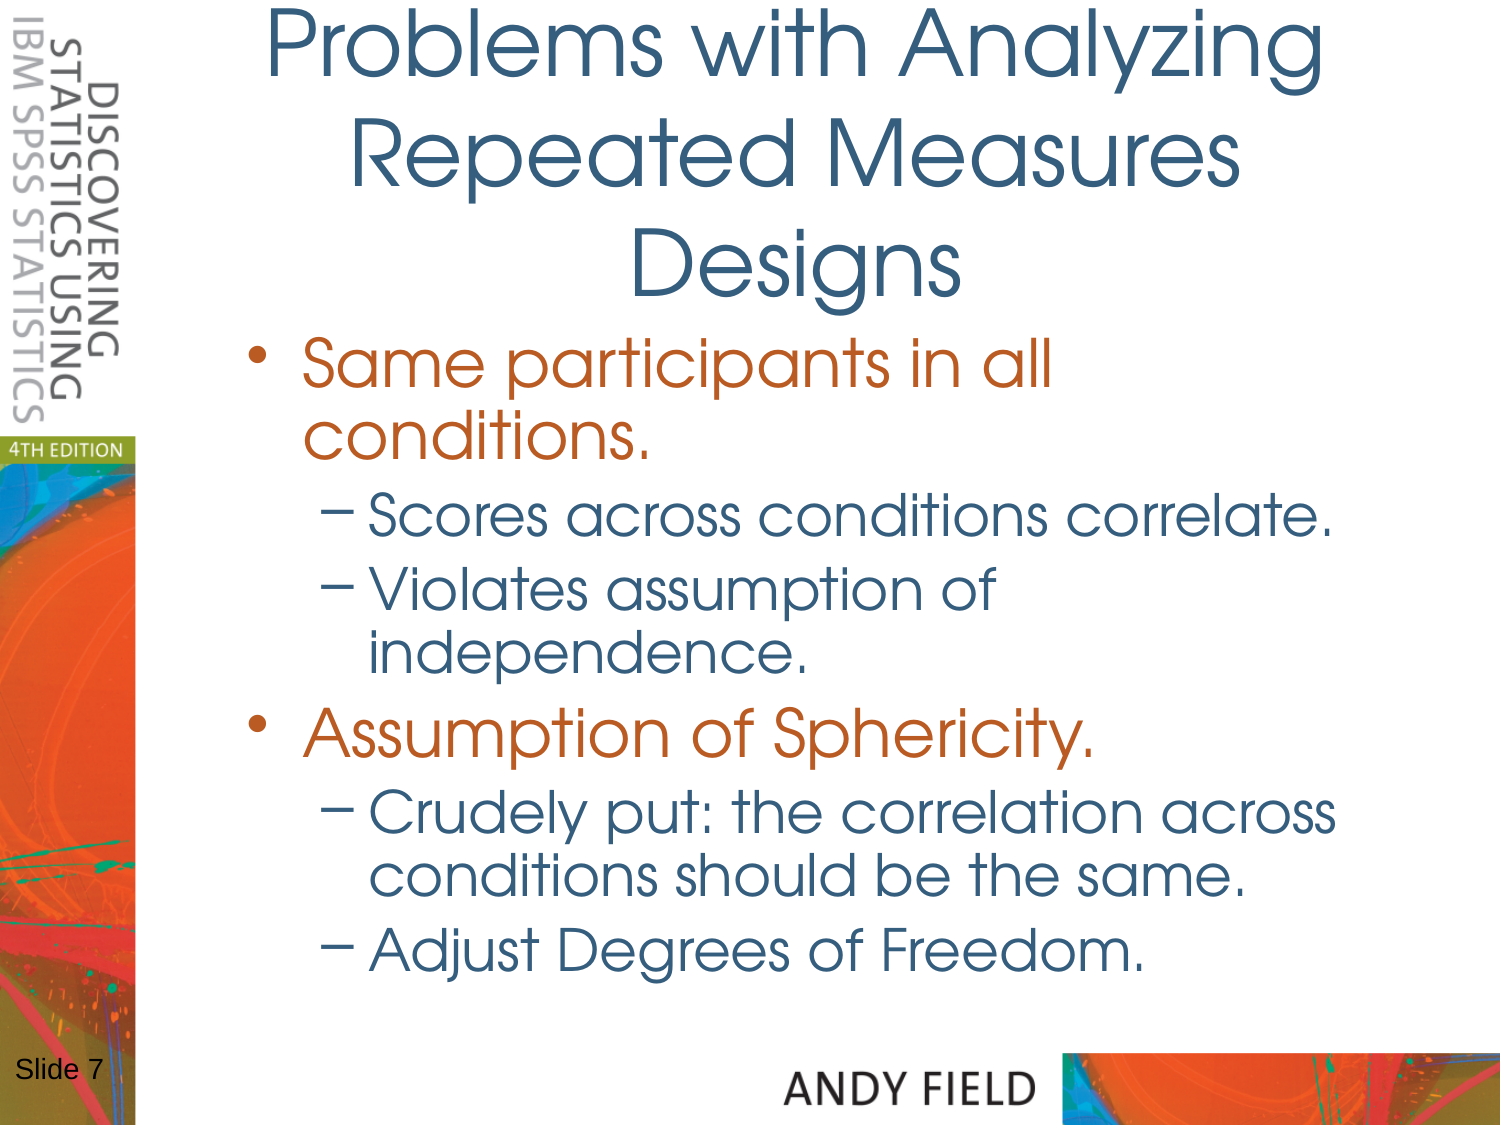

# Problems with Analyzing Repeated Measures Designs
Same participants in all conditions.
Scores across conditions correlate.
Violates assumption of independence.
Assumption of Sphericity.
Crudely put: the correlation across conditions should be the same.
Adjust Degrees of Freedom.
Slide 7